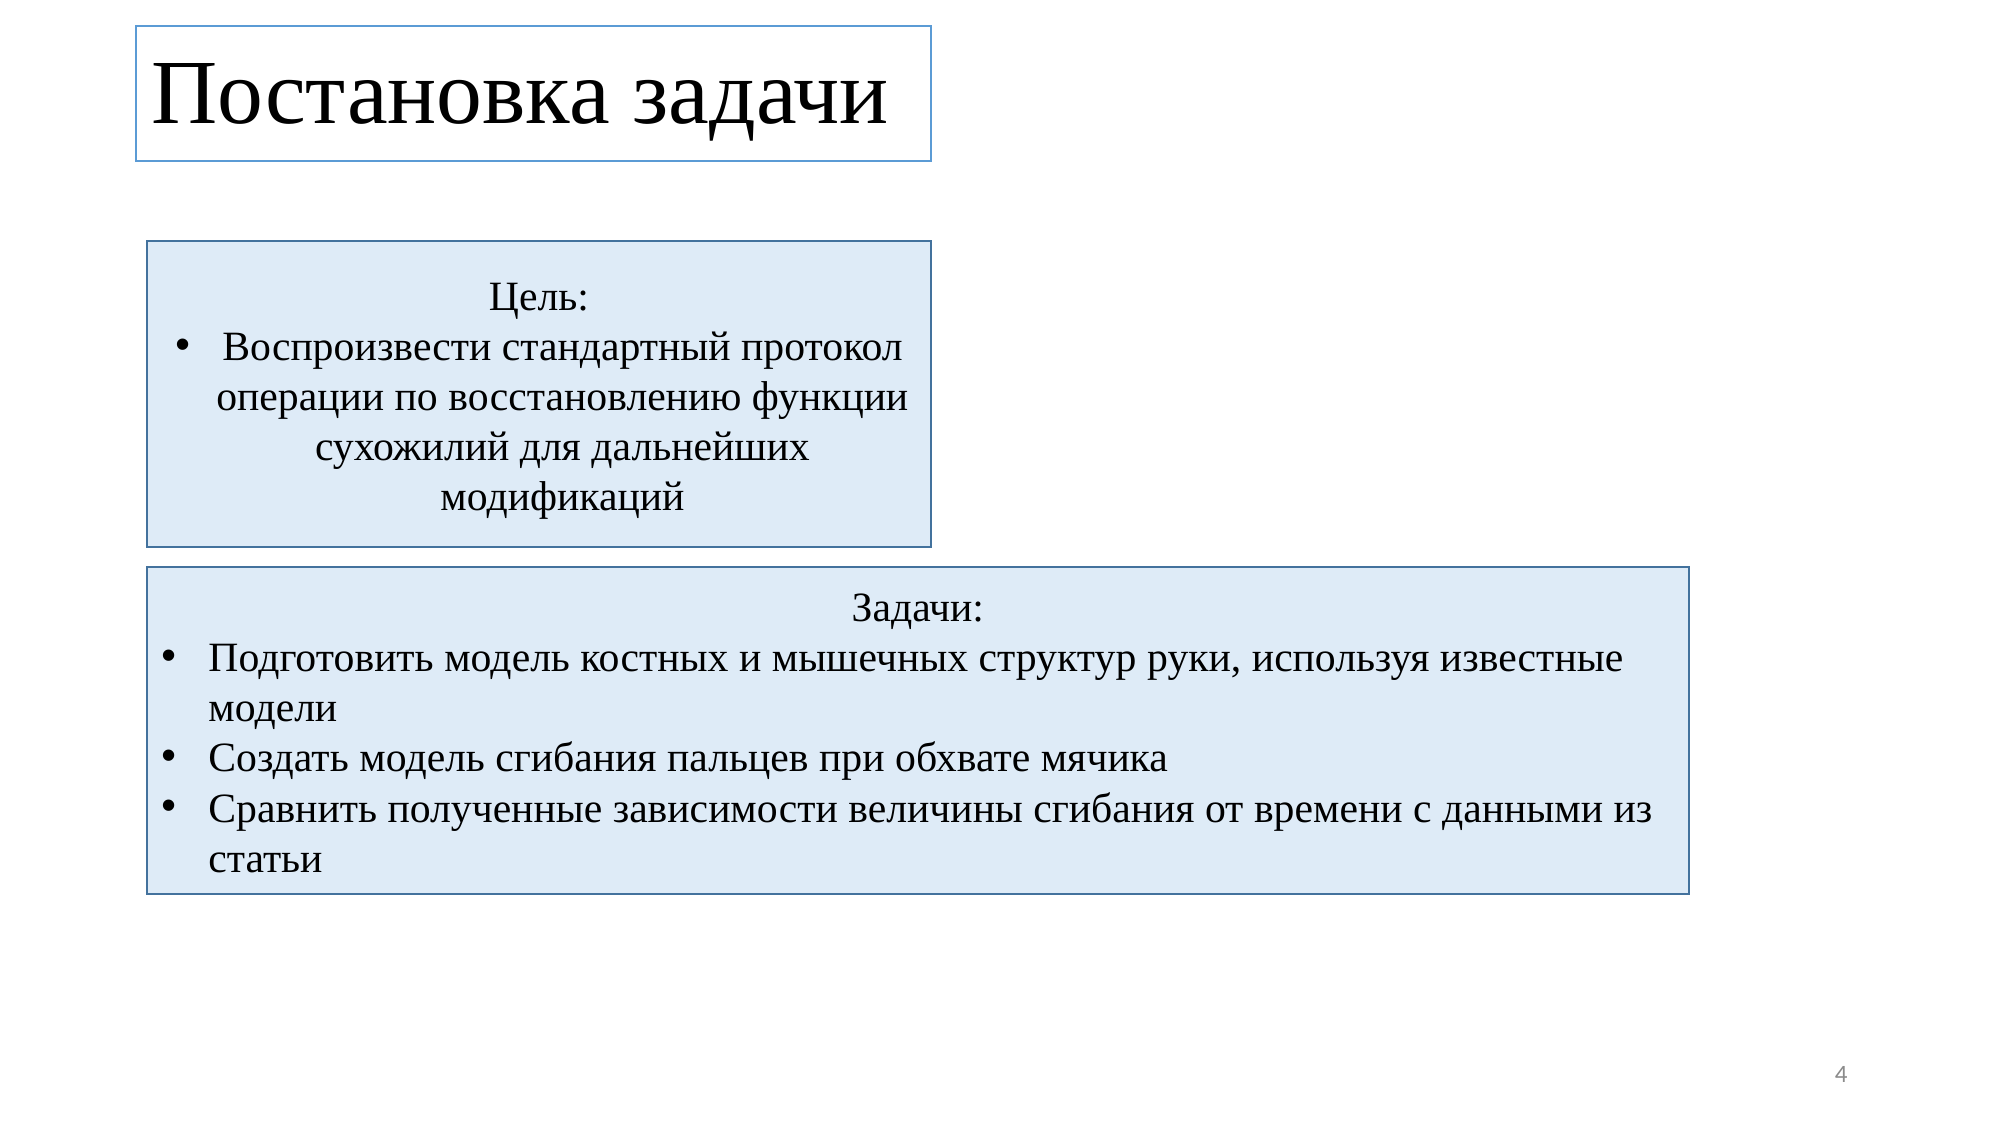

# Постановка задачи
Цель:
Воспроизвести стандартный протокол операции по восстановлению функции сухожилий для дальнейших модификаций
Задачи:
Подготовить модель костных и мышечных структур руки, используя известные модели
Создать модель сгибания пальцев при обхвате мячика
Сравнить полученные зависимости величины сгибания от времени с данными из статьи
4